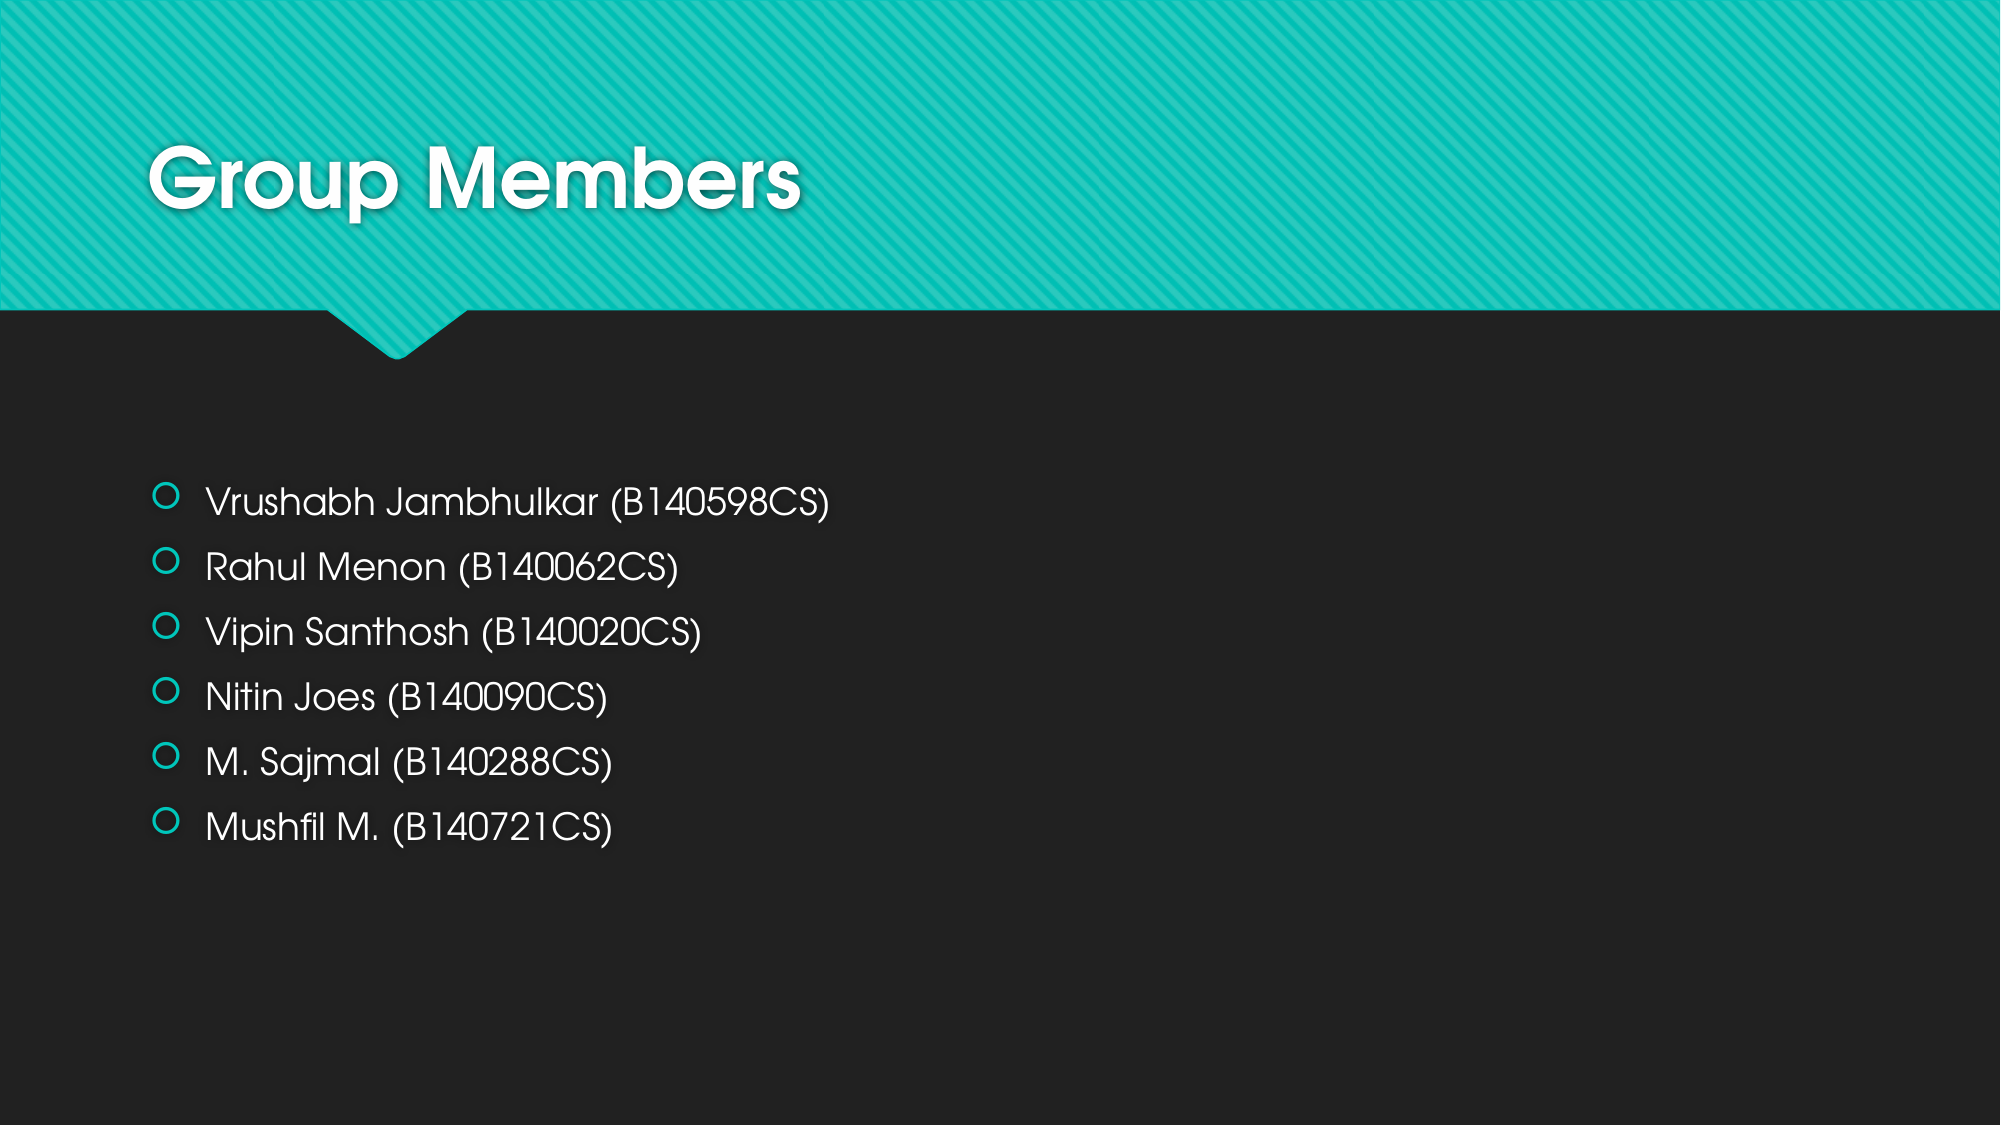

# Group Members
Vrushabh Jambhulkar (B140598CS)
Rahul Menon (B140062CS)
Vipin Santhosh (B140020CS)
Nitin Joes (B140090CS)
M. Sajmal (B140288CS)
Mushfil M. (B140721CS)